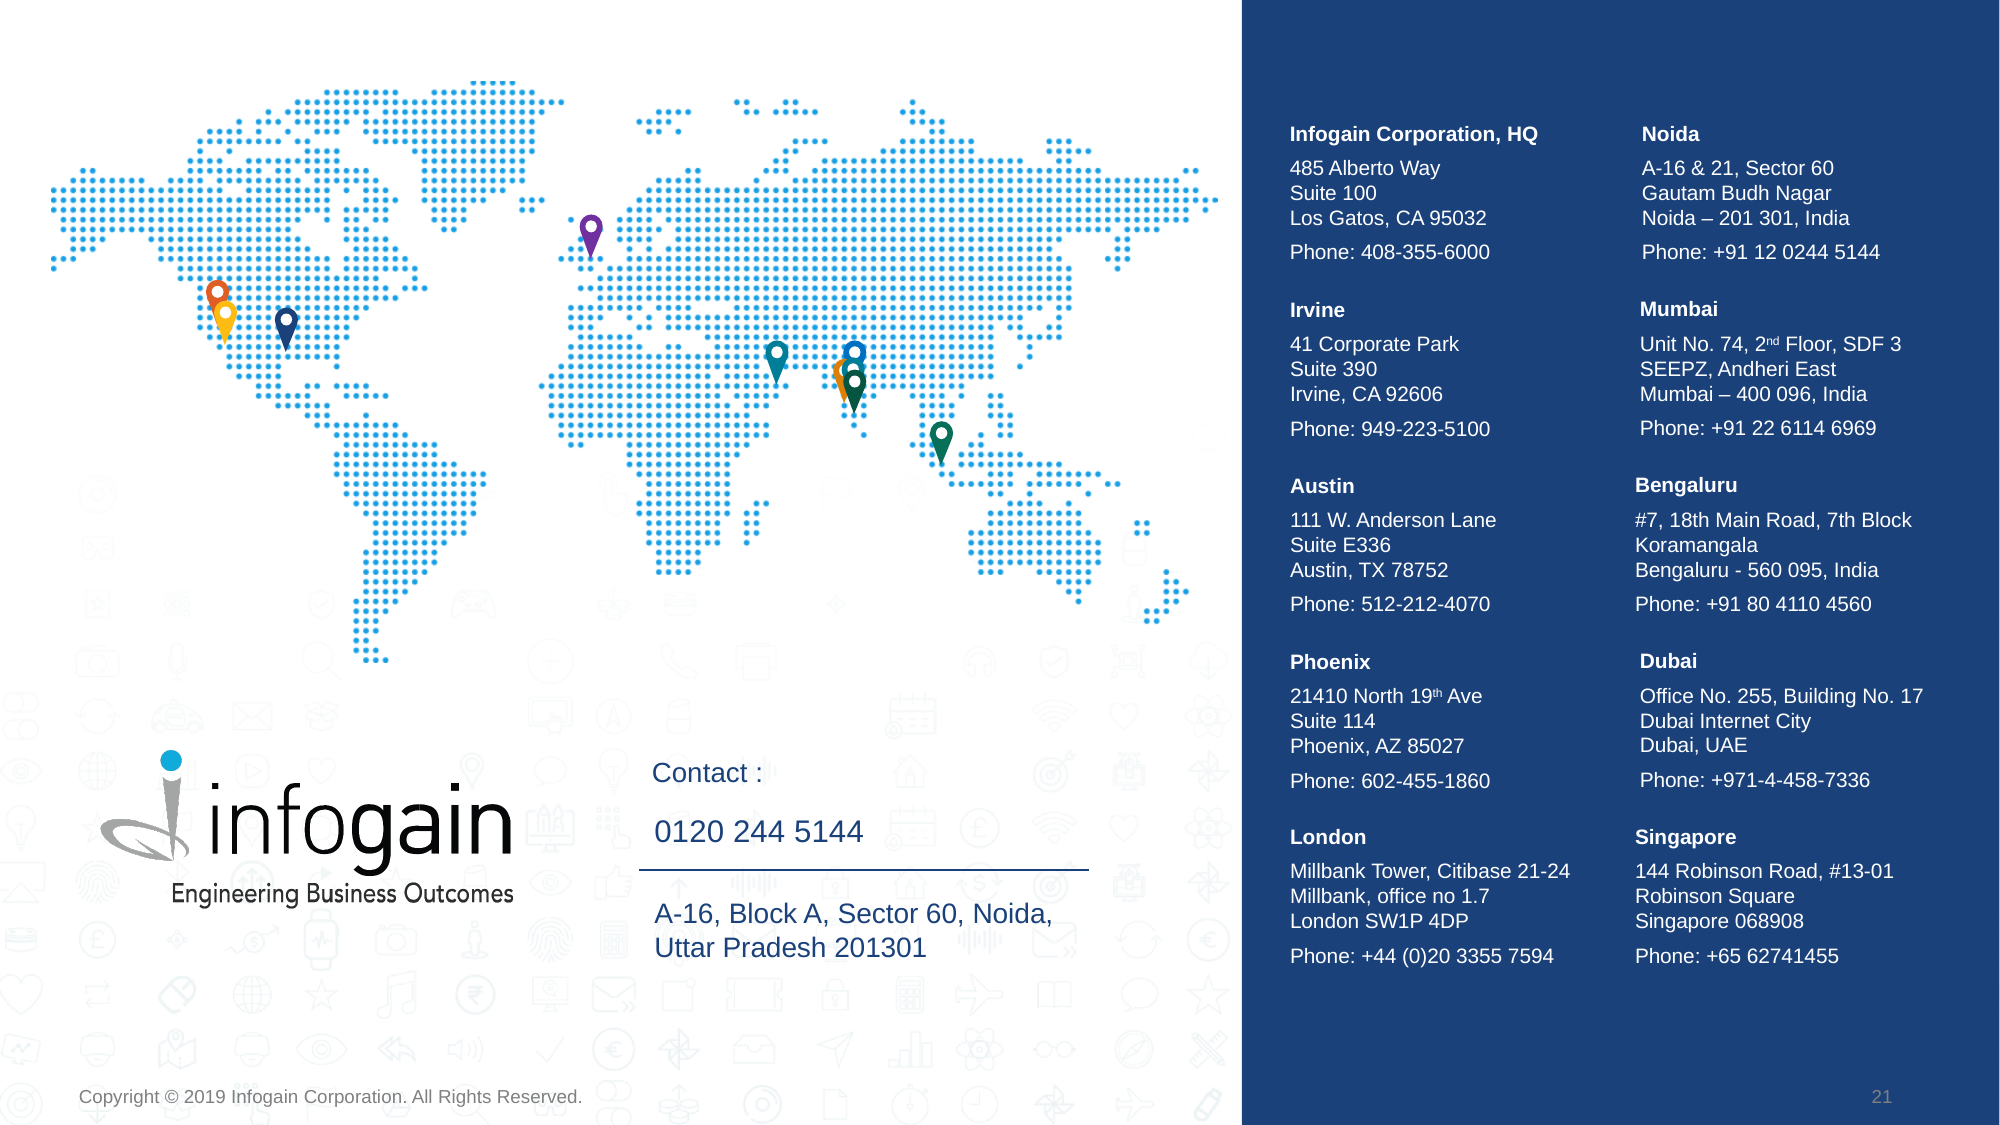

0120 244 5144
A-16, Block A, Sector 60, Noida, Uttar Pradesh 201301